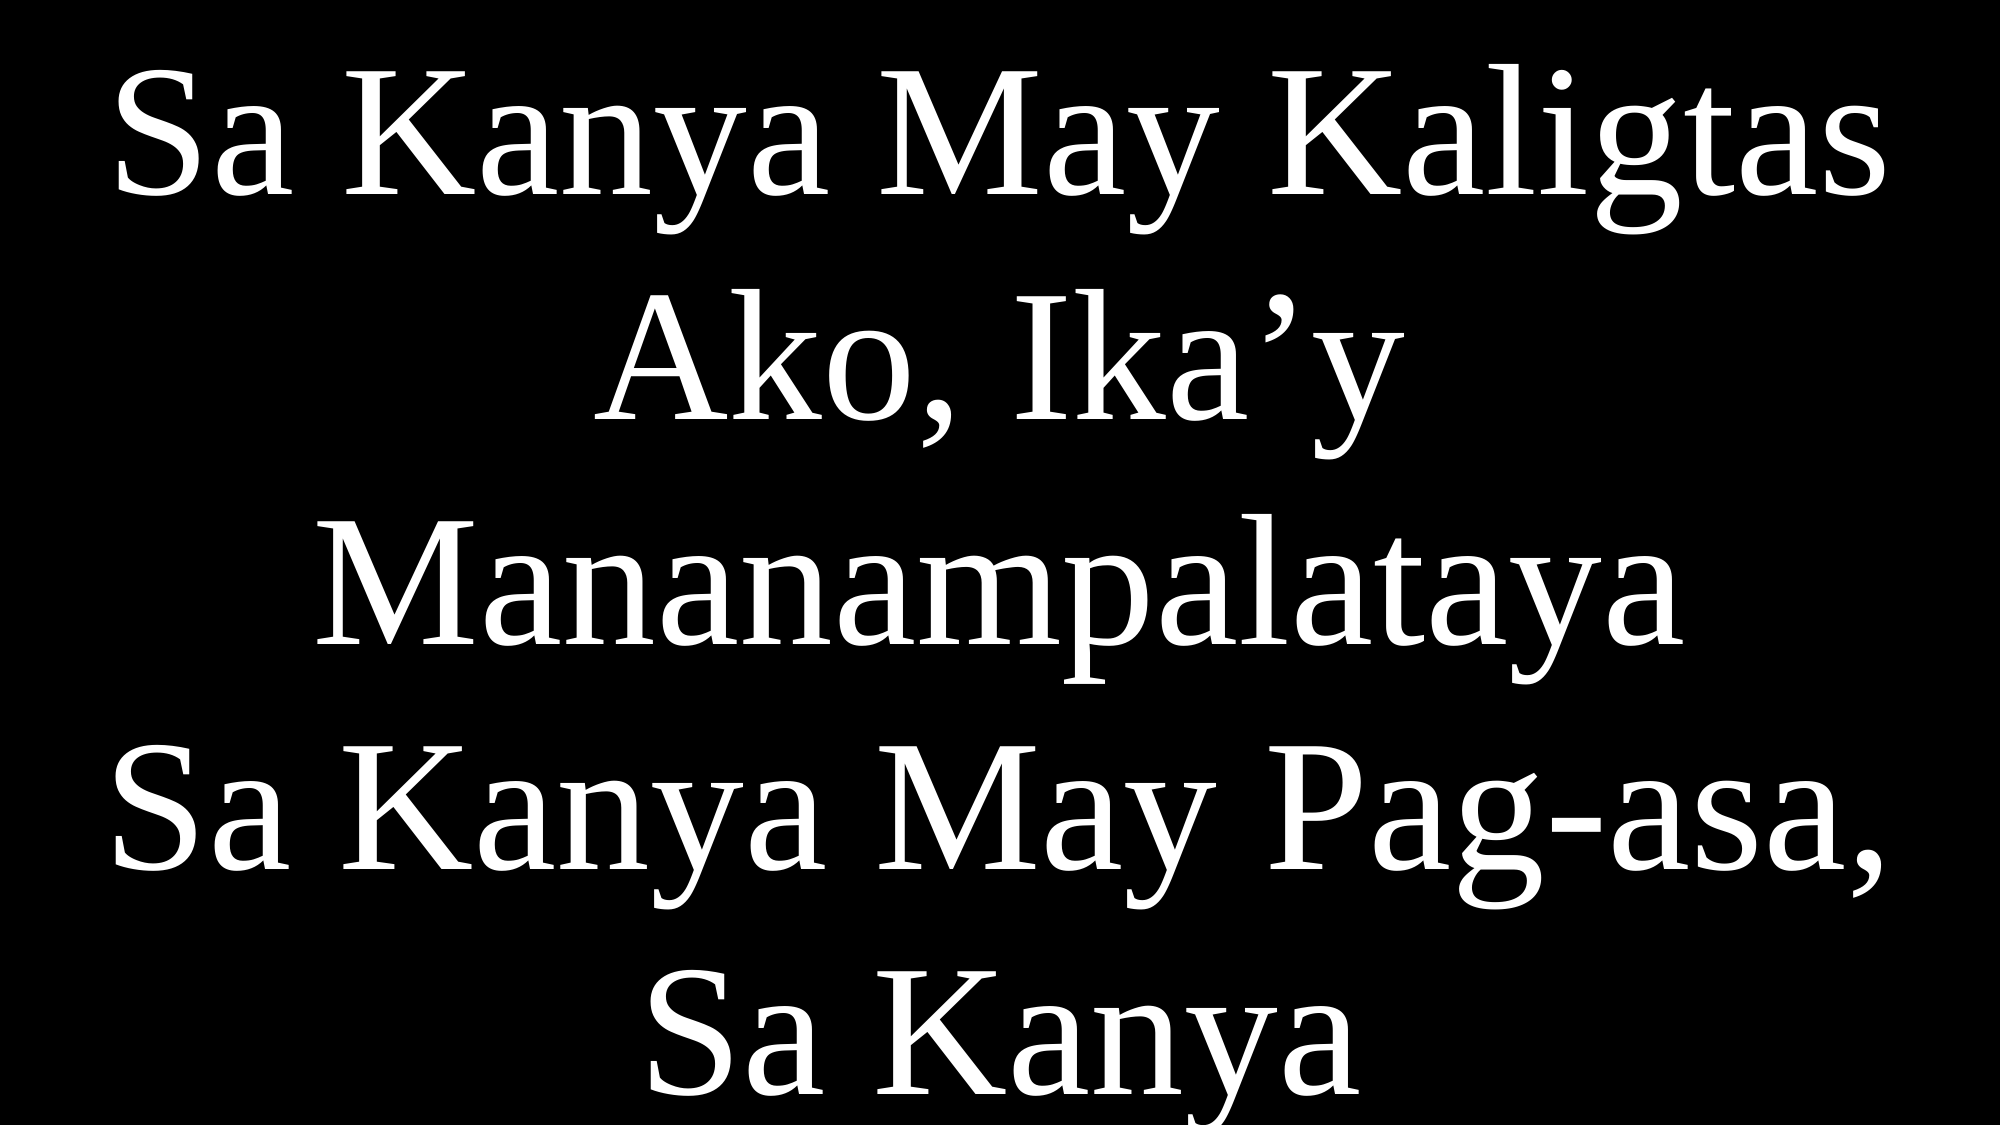

Sa Kanya May Kaligtas Ako, Ika’y Mananampalataya
Sa Kanya May Pag-asa,
Sa Kanya